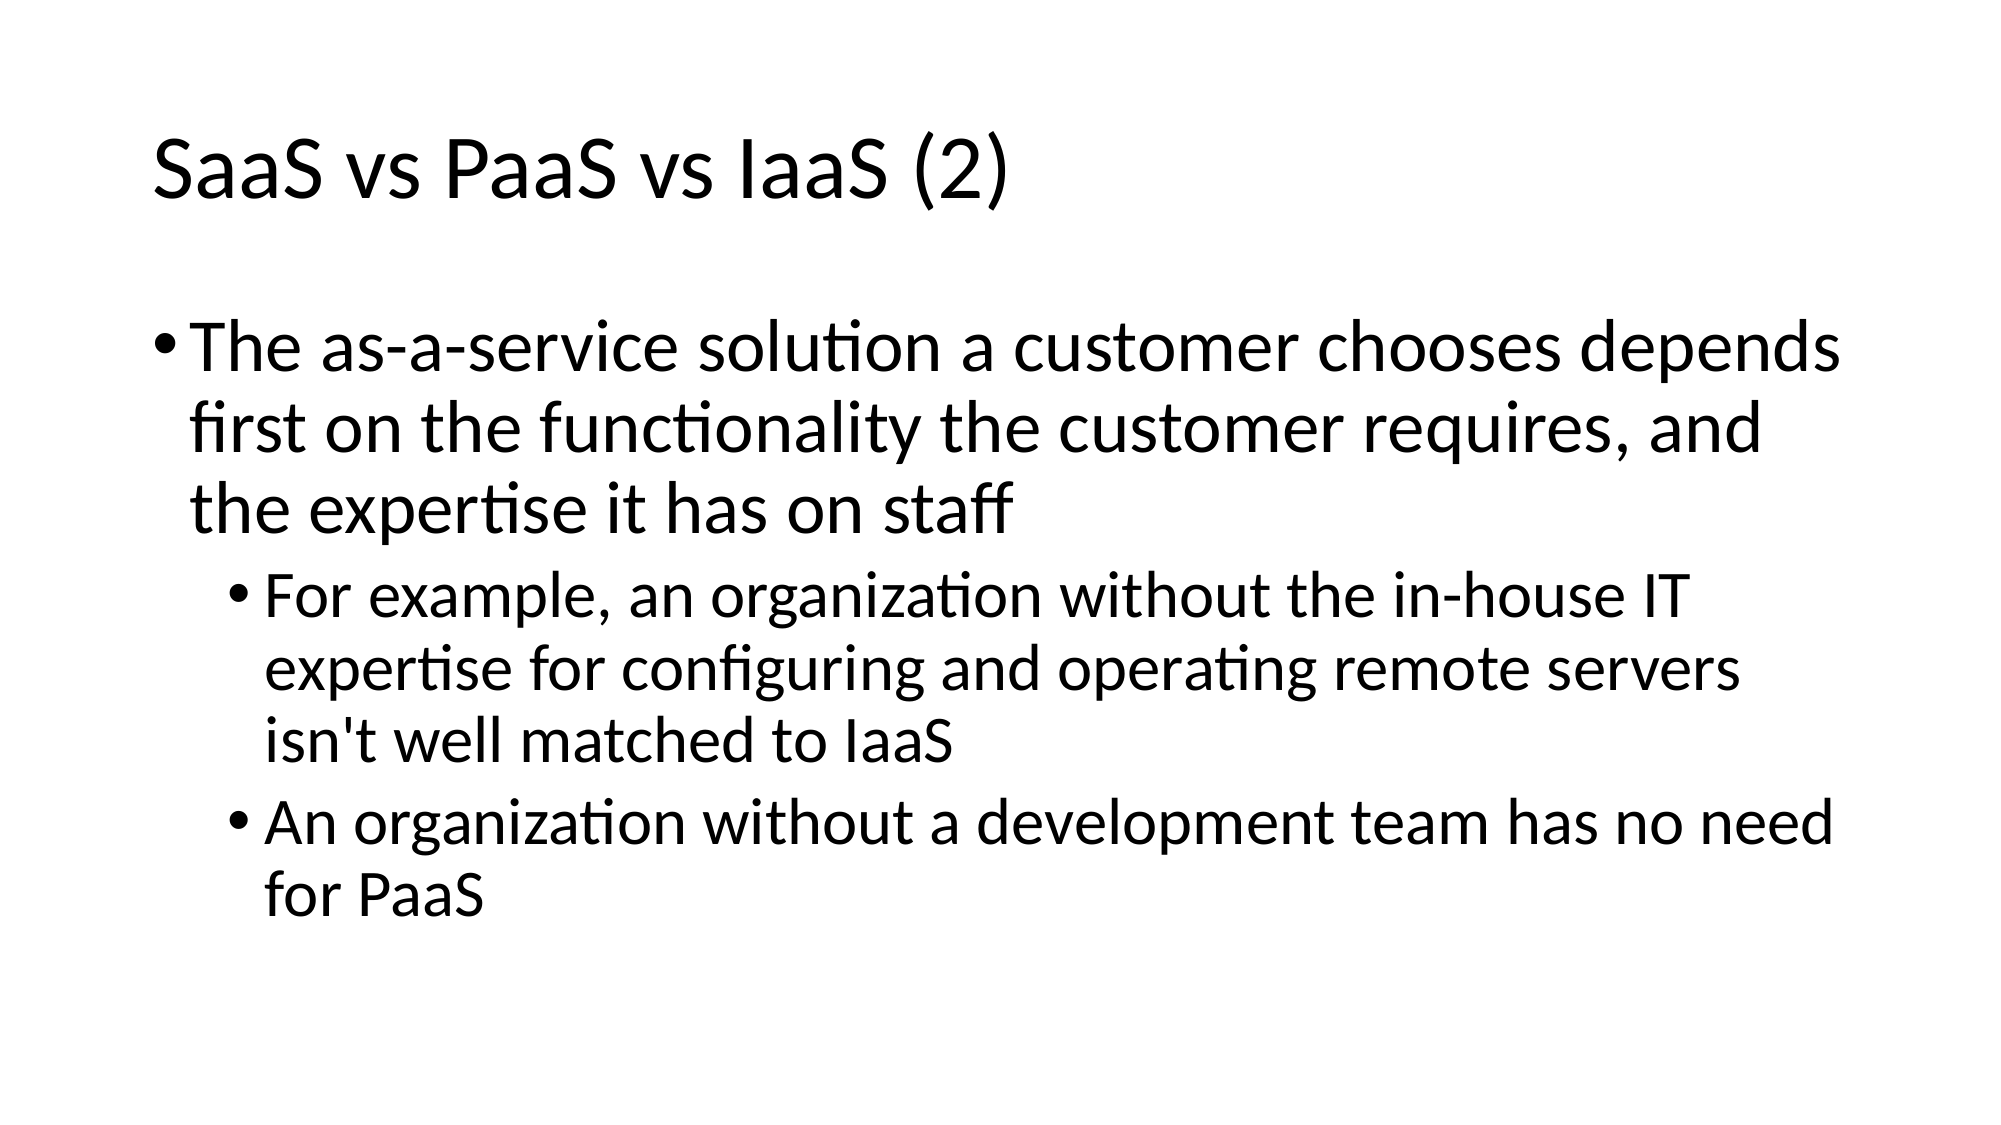

# SaaS vs PaaS vs IaaS (2)
The as-a-service solution a customer chooses depends first on the functionality the customer requires, and the expertise it has on staff
For example, an organization without the in-house IT expertise for configuring and operating remote servers isn't well matched to IaaS
An organization without a development team has no need for PaaS